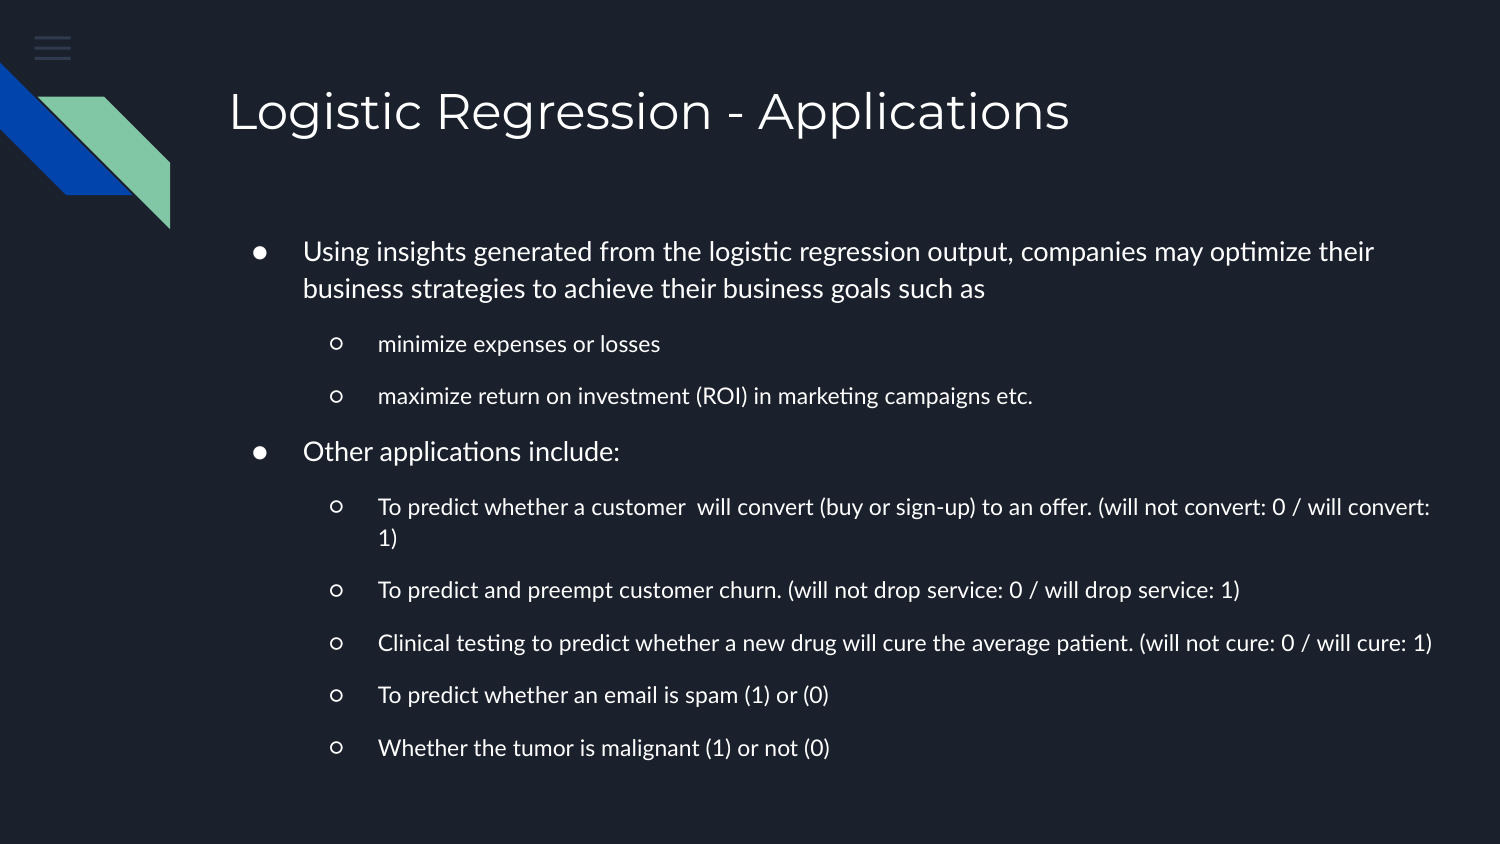

# Logistic Regression - Applications
Using insights generated from the logistic regression output, companies may optimize their business strategies to achieve their business goals such as
minimize expenses or losses
maximize return on investment (ROI) in marketing campaigns etc.
Other applications include:
To predict whether a customer  will convert (buy or sign-up) to an offer. (will not convert: 0 / will convert: 1)
To predict and preempt customer churn. (will not drop service: 0 / will drop service: 1)
Clinical testing to predict whether a new drug will cure the average patient. (will not cure: 0 / will cure: 1)
To predict whether an email is spam (1) or (0)
Whether the tumor is malignant (1) or not (0)